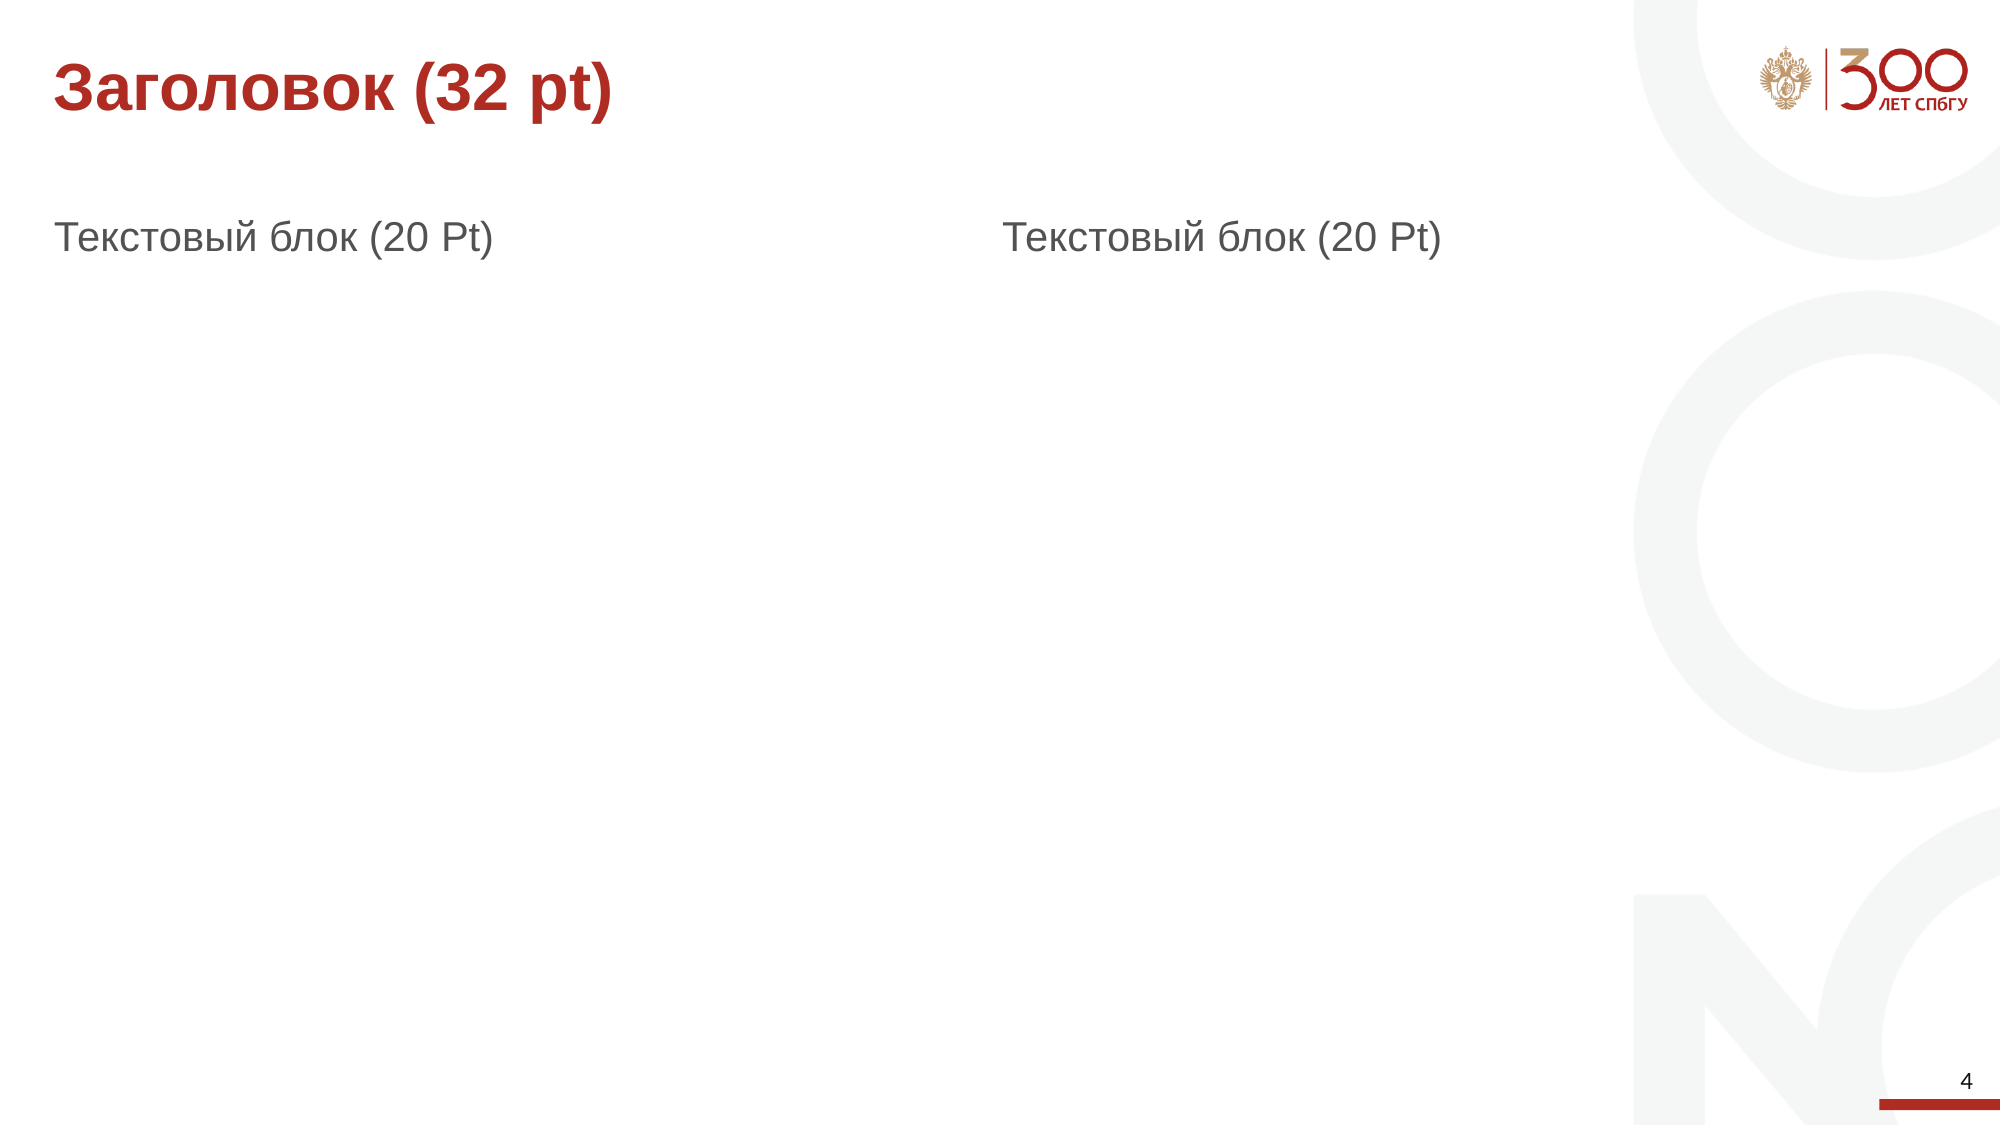

# Заголовок (32 pt)
Текстовый блок (20 Pt)
Текстовый блок (20 Pt)
4